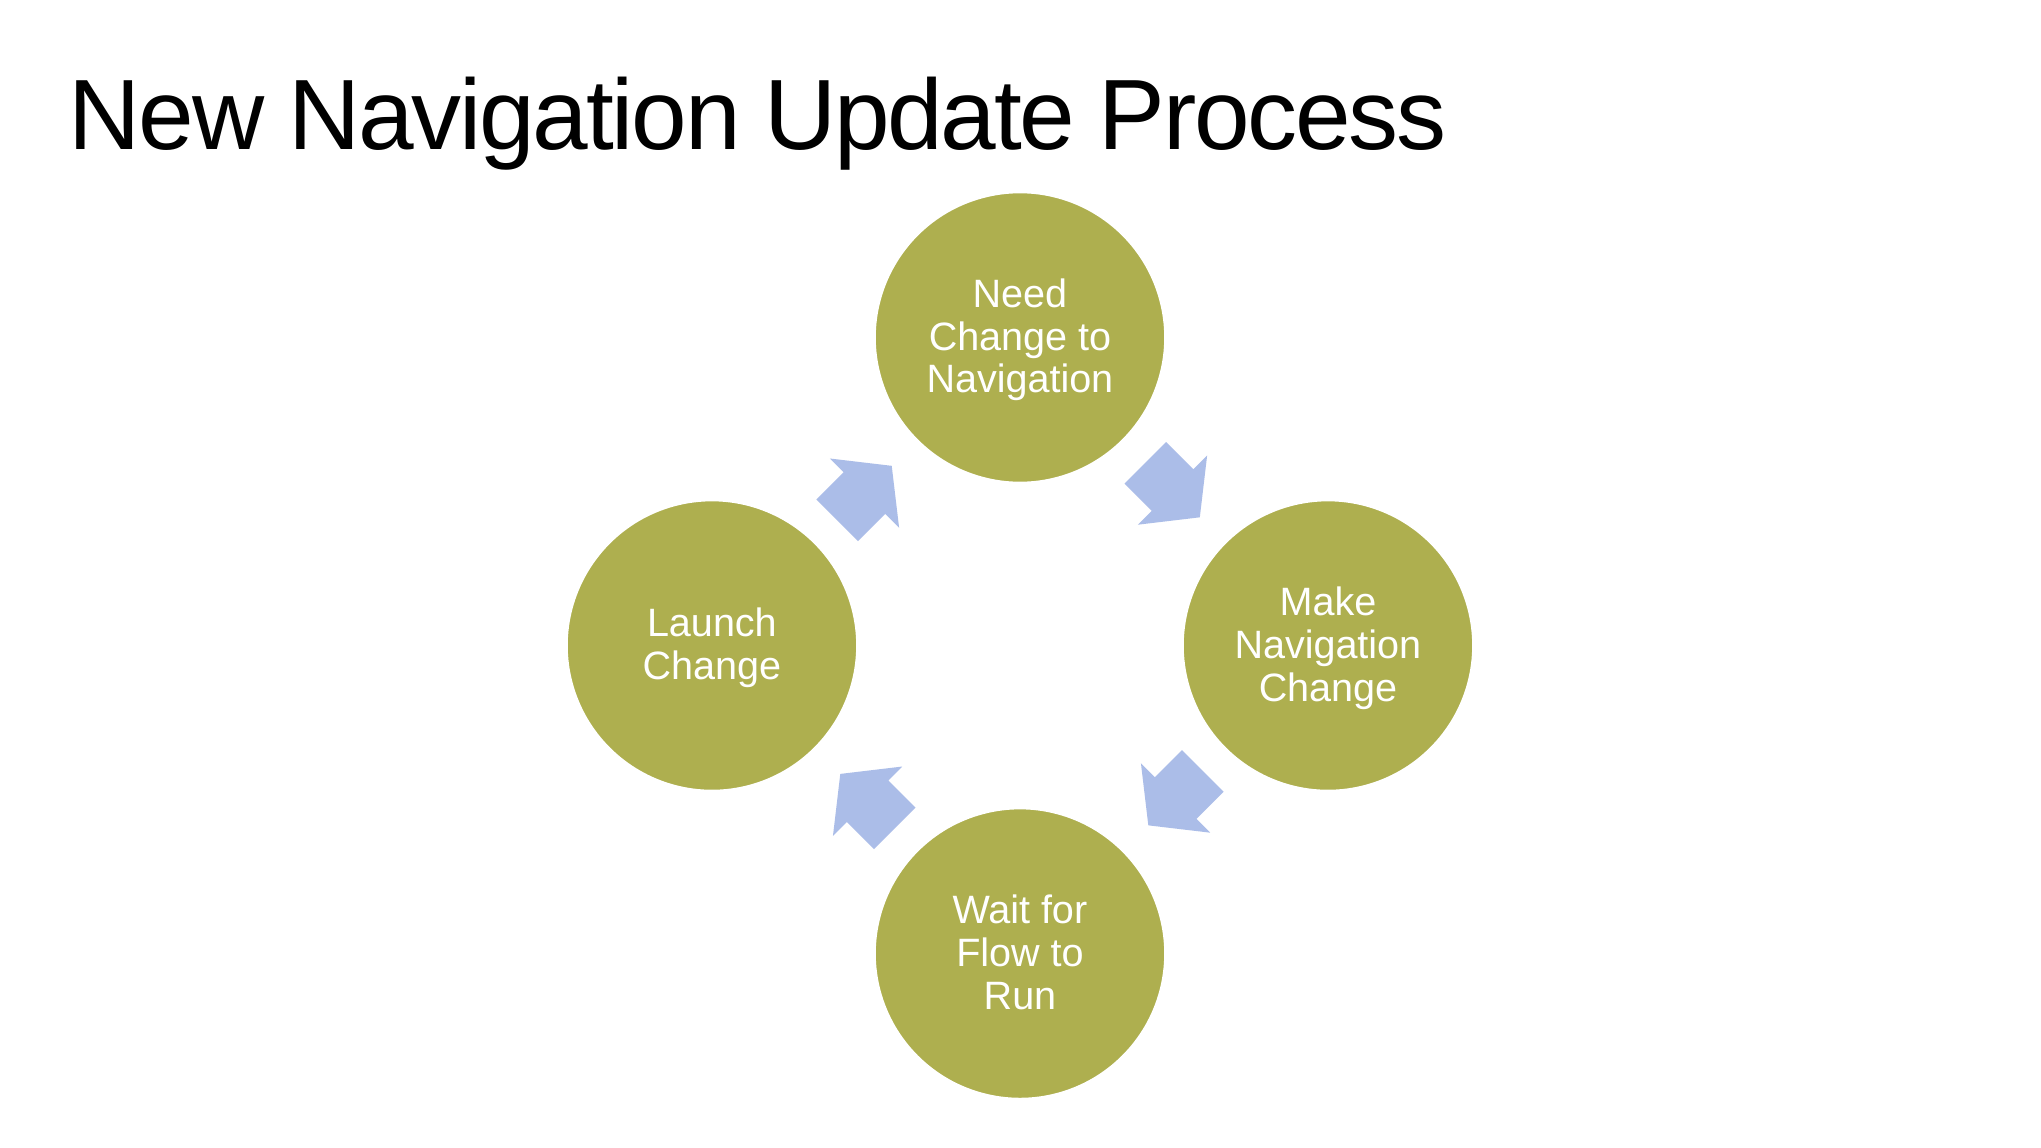

# New Navigation Update Process
Need Change to Navigation

Make Navigation Change

Wait for Flow to Run

Launch Change